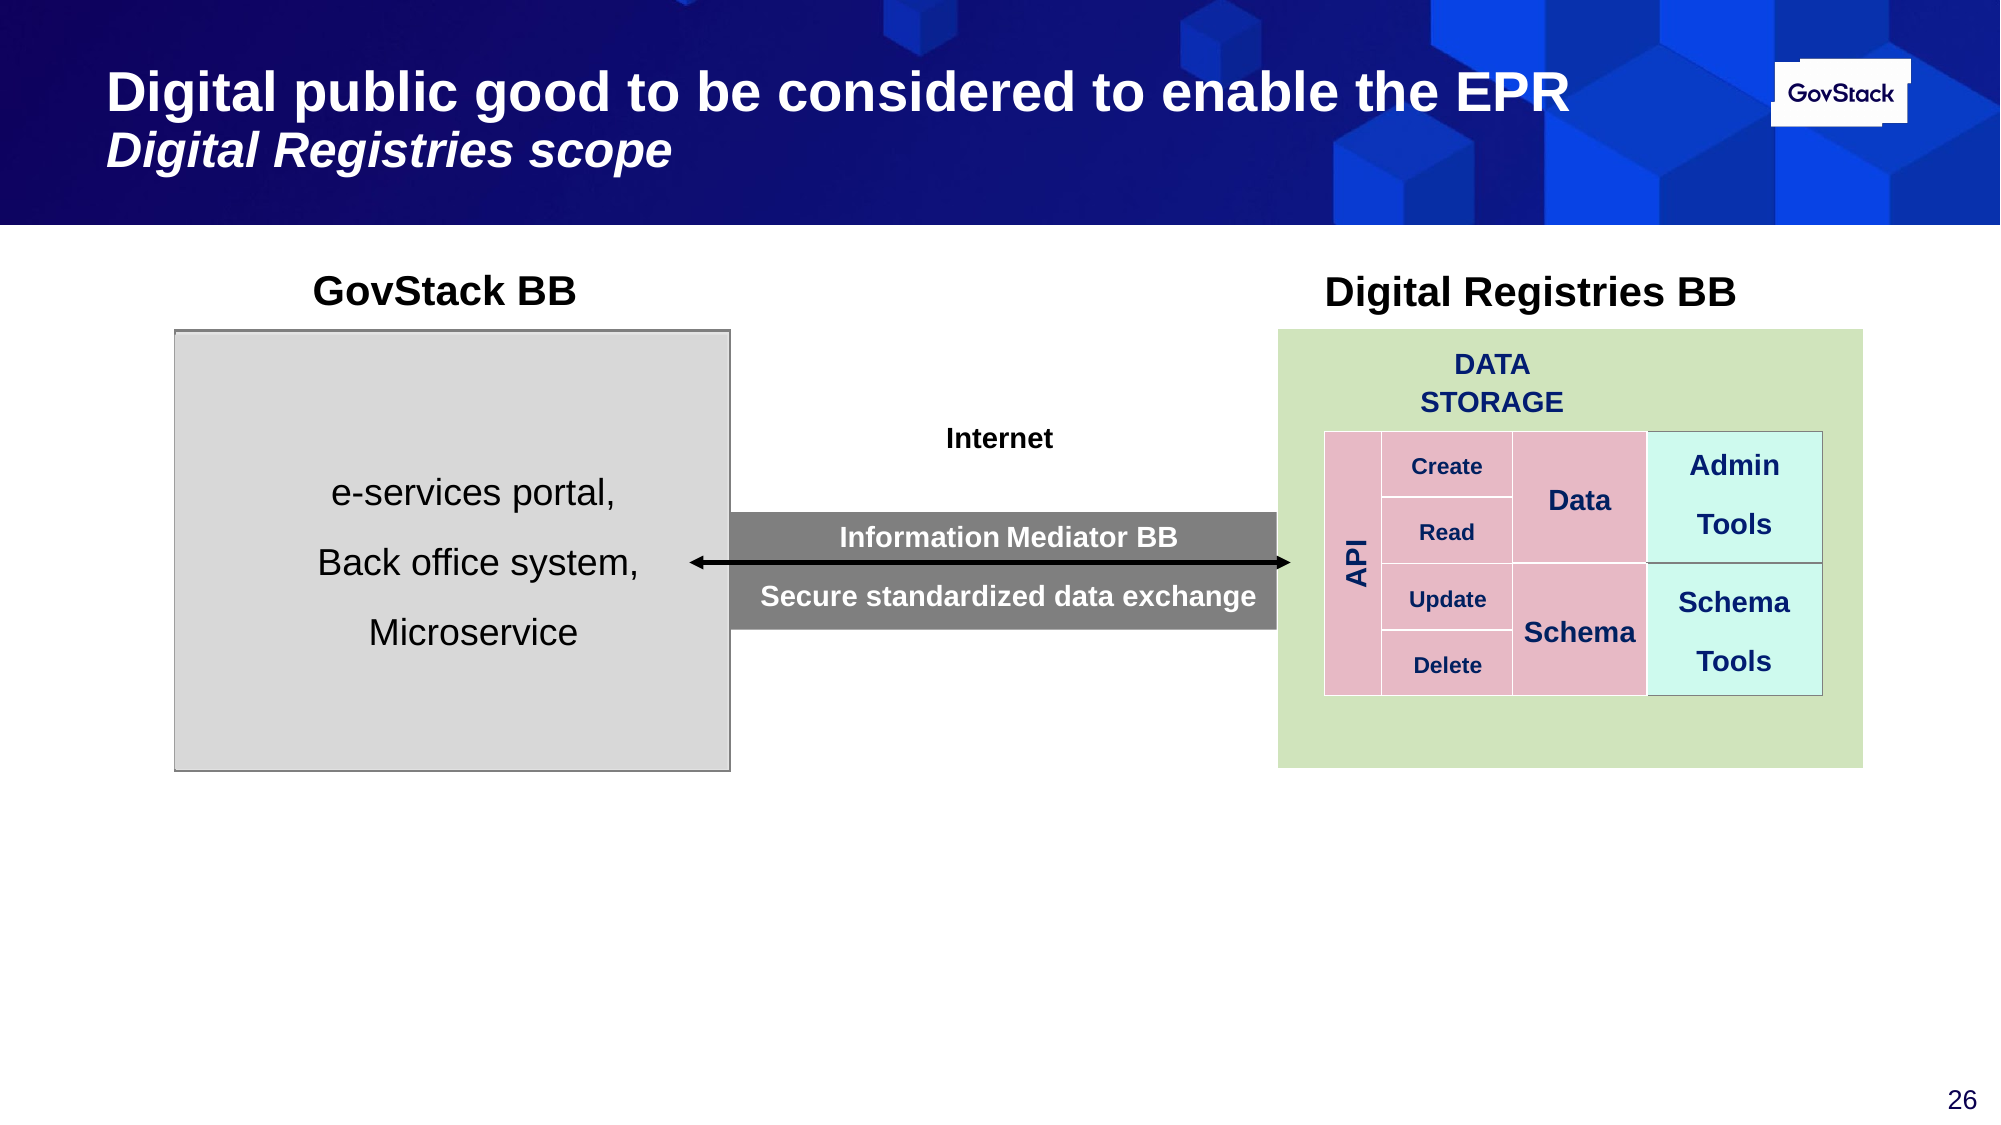

# Digital public good to be considered to enable the EPR
Digital Registries scope
GovStack BB
Digital Registries BB

DATA STORAGE
User Interface and flow (capture data)
Internet
Register
E-service
Data
Create
Admin
Tools

e-services portal,
Back office system,
Microservice
Consult
Read

Information Mediator BB
Secure standardized data exchange
API
Modify
Schema
Tools
Schema
Update
Cancel
Delete
26